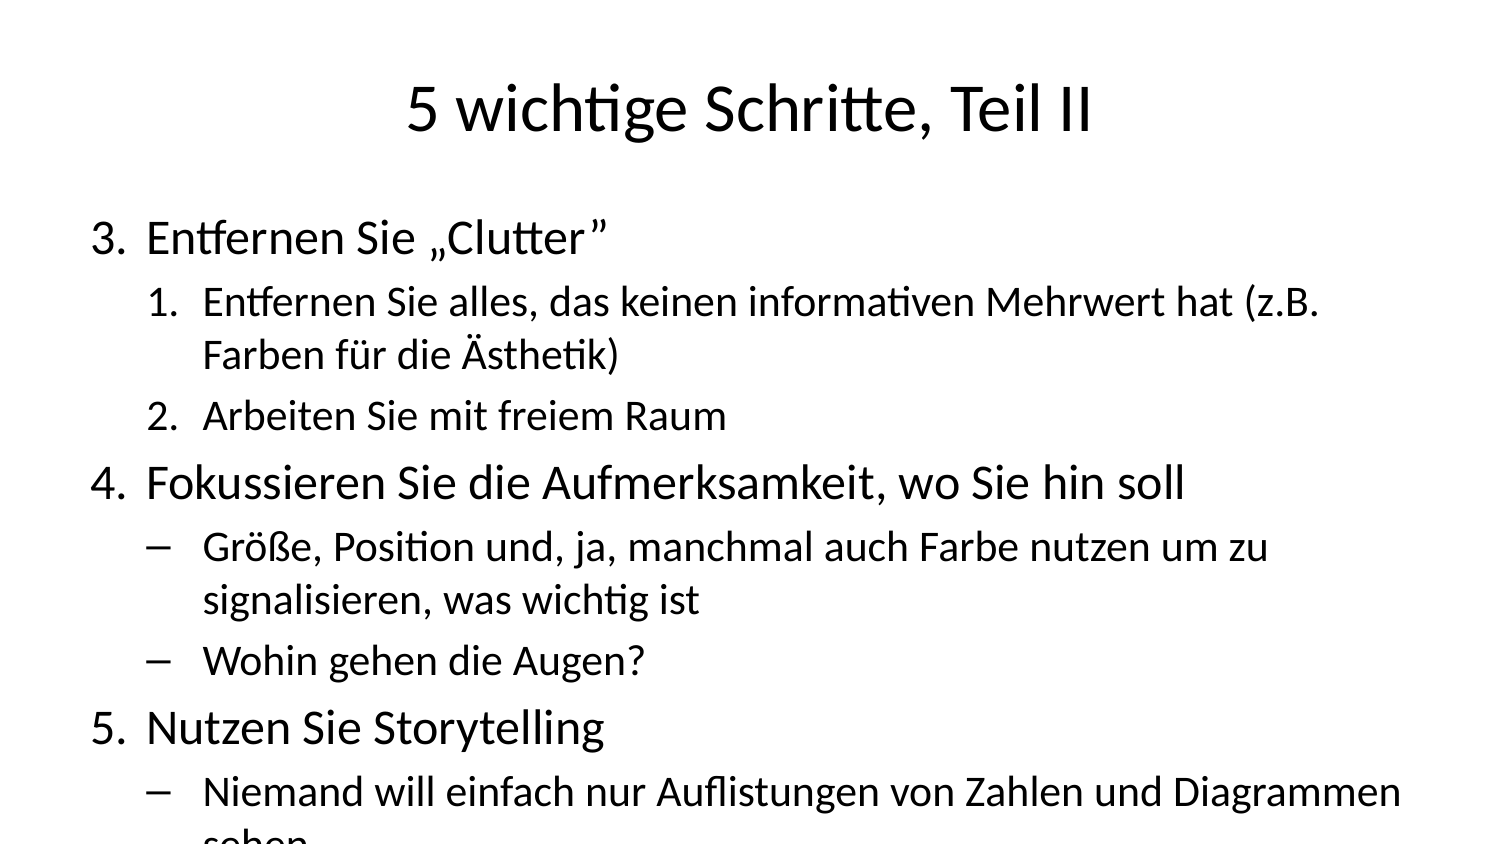

# 5 wichtige Schritte, Teil II
Entfernen Sie „Clutter”
Entfernen Sie alles, das keinen informativen Mehrwert hat (z.B. Farben für die Ästhetik)
Arbeiten Sie mit freiem Raum
Fokussieren Sie die Aufmerksamkeit, wo Sie hin soll
Größe, Position und, ja, manchmal auch Farbe nutzen um zu signalisieren, was wichtig ist
Wohin gehen die Augen?
Nutzen Sie Storytelling
Niemand will einfach nur Auflistungen von Zahlen und Diagrammen sehen.
Schreiben Sie einen Plot. Anfang, eventuell sogar einen Twist, und ein Ende mit Call to Action (in der Wissenschaft reicht eine Diskussion ☺)
Bitte arbeiten Sie nicht einfach nur mechanisch alles ab, was Sie können.